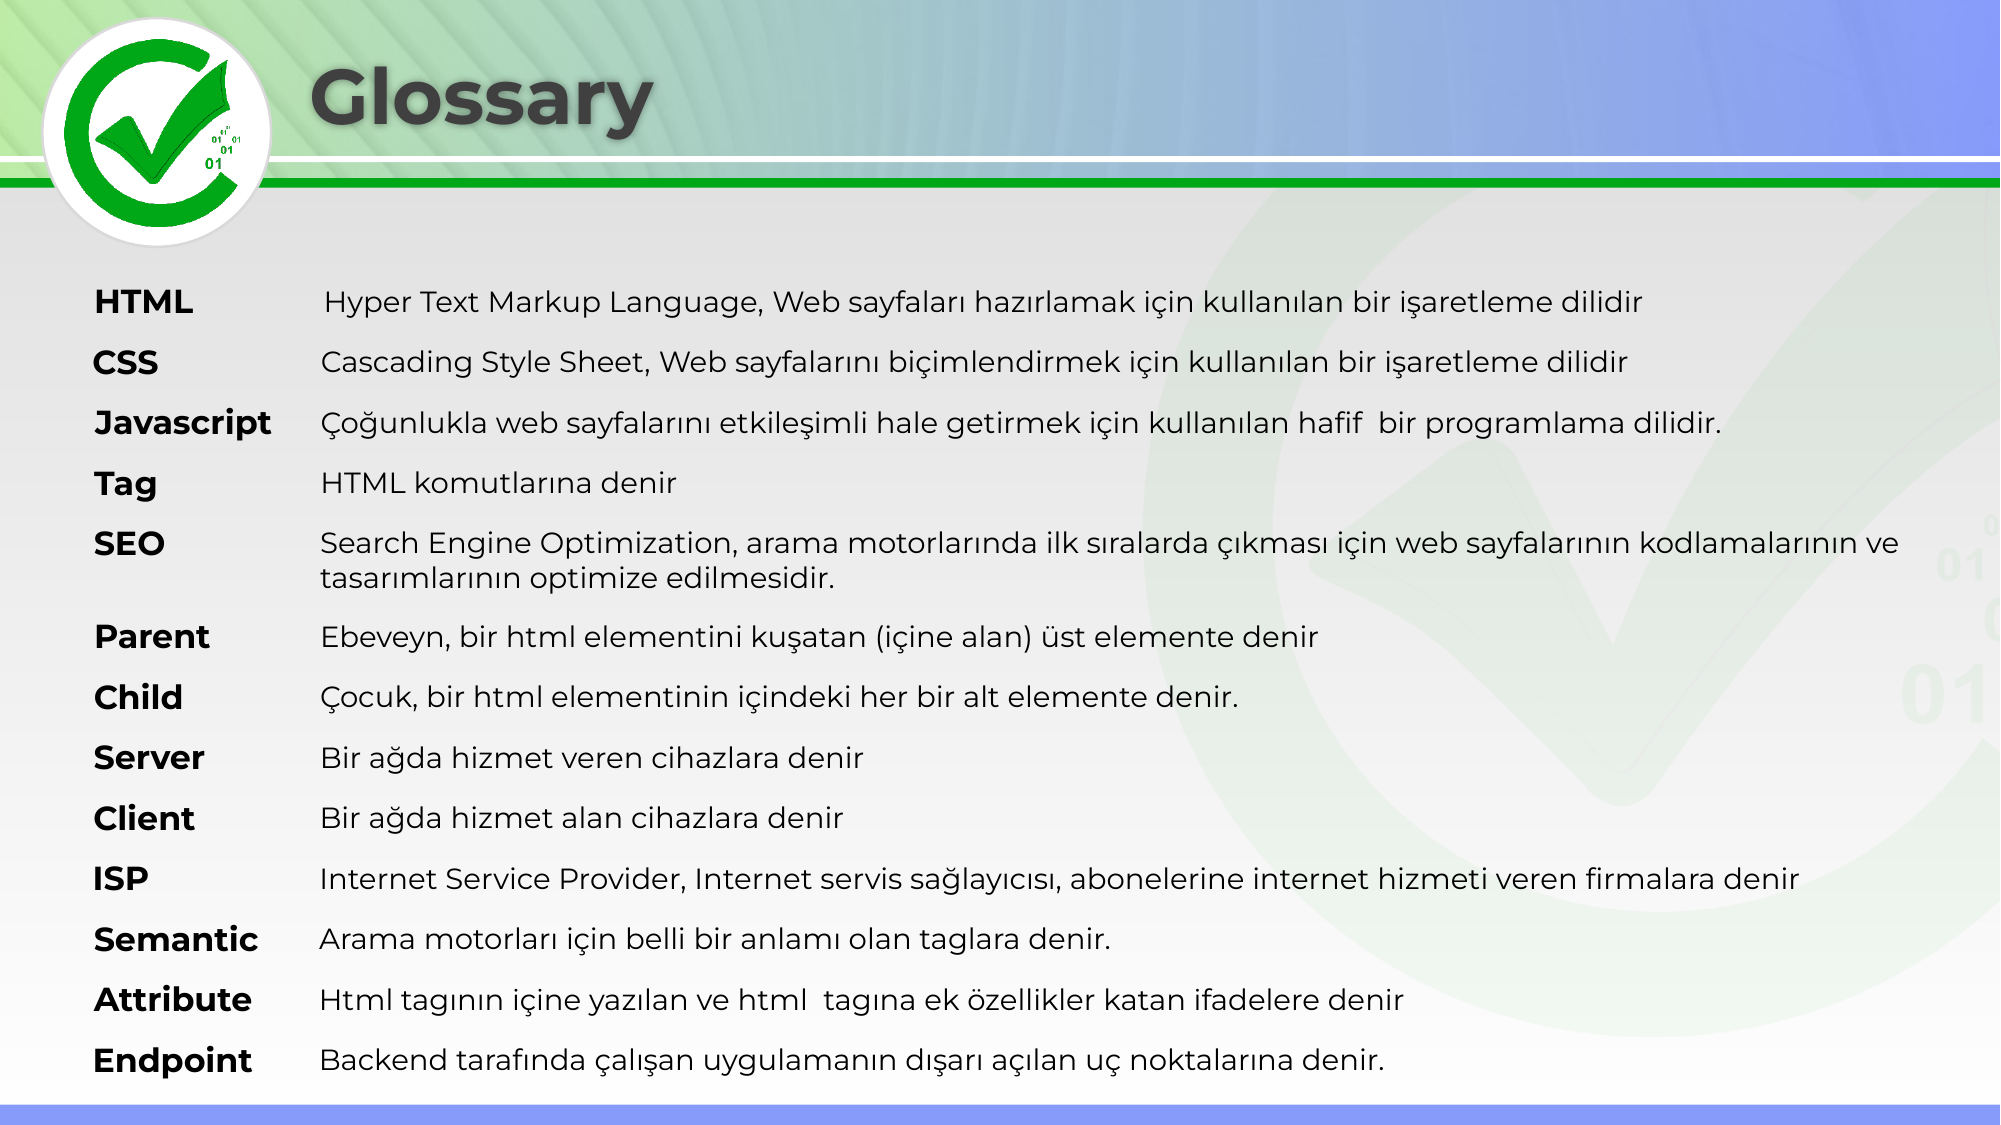

Glossary
HTML
Hyper Text Markup Language, Web sayfaları hazırlamak için kullanılan bir işaretleme dilidir
CSS
Cascading Style Sheet, Web sayfalarını biçimlendirmek için kullanılan bir işaretleme dilidir
Javascript
Çoğunlukla web sayfalarını etkileşimli hale getirmek için kullanılan hafif  bir programlama dilidir.
Tag
HTML komutlarına denir
SEO
Search Engine Optimization, arama motorlarında ilk sıralarda çıkması için web sayfalarının kodlamalarının ve tasarımlarının optimize edilmesidir.
Parent
Ebeveyn, bir html elementini kuşatan (içine alan) üst elemente denir
Child
Çocuk, bir html elementinin içindeki her bir alt elemente denir.
Server
Bir ağda hizmet veren cihazlara denir
Client
Bir ağda hizmet alan cihazlara denir
ISP
Internet Service Provider, Internet servis sağlayıcısı, abonelerine internet hizmeti veren firmalara denir
Semantic
Arama motorları için belli bir anlamı olan taglara denir.
Attribute
Html tagının içine yazılan ve html  tagına ek özellikler katan ifadelere denir
Endpoint
Backend tarafında çalışan uygulamanın dışarı açılan uç noktalarına denir.